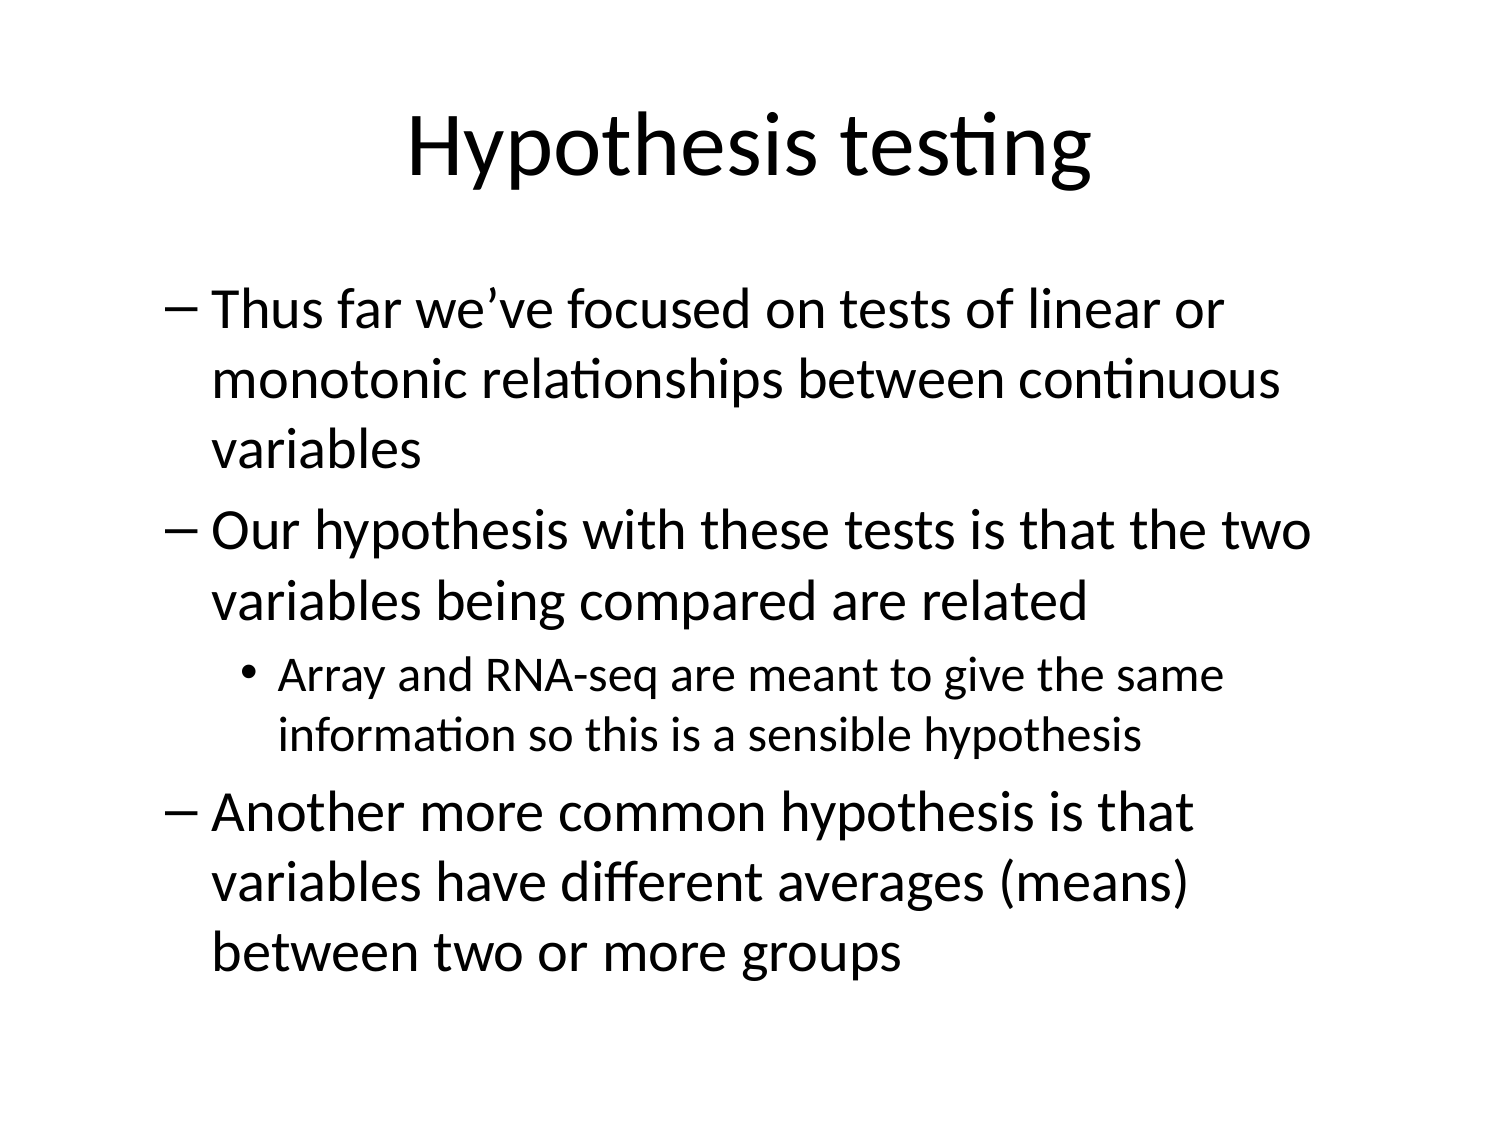

# Hypothesis testing
Thus far we’ve focused on tests of linear or monotonic relationships between continuous variables
Our hypothesis with these tests is that the two variables being compared are related
Array and RNA-seq are meant to give the same information so this is a sensible hypothesis
Another more common hypothesis is that variables have different averages (means) between two or more groups